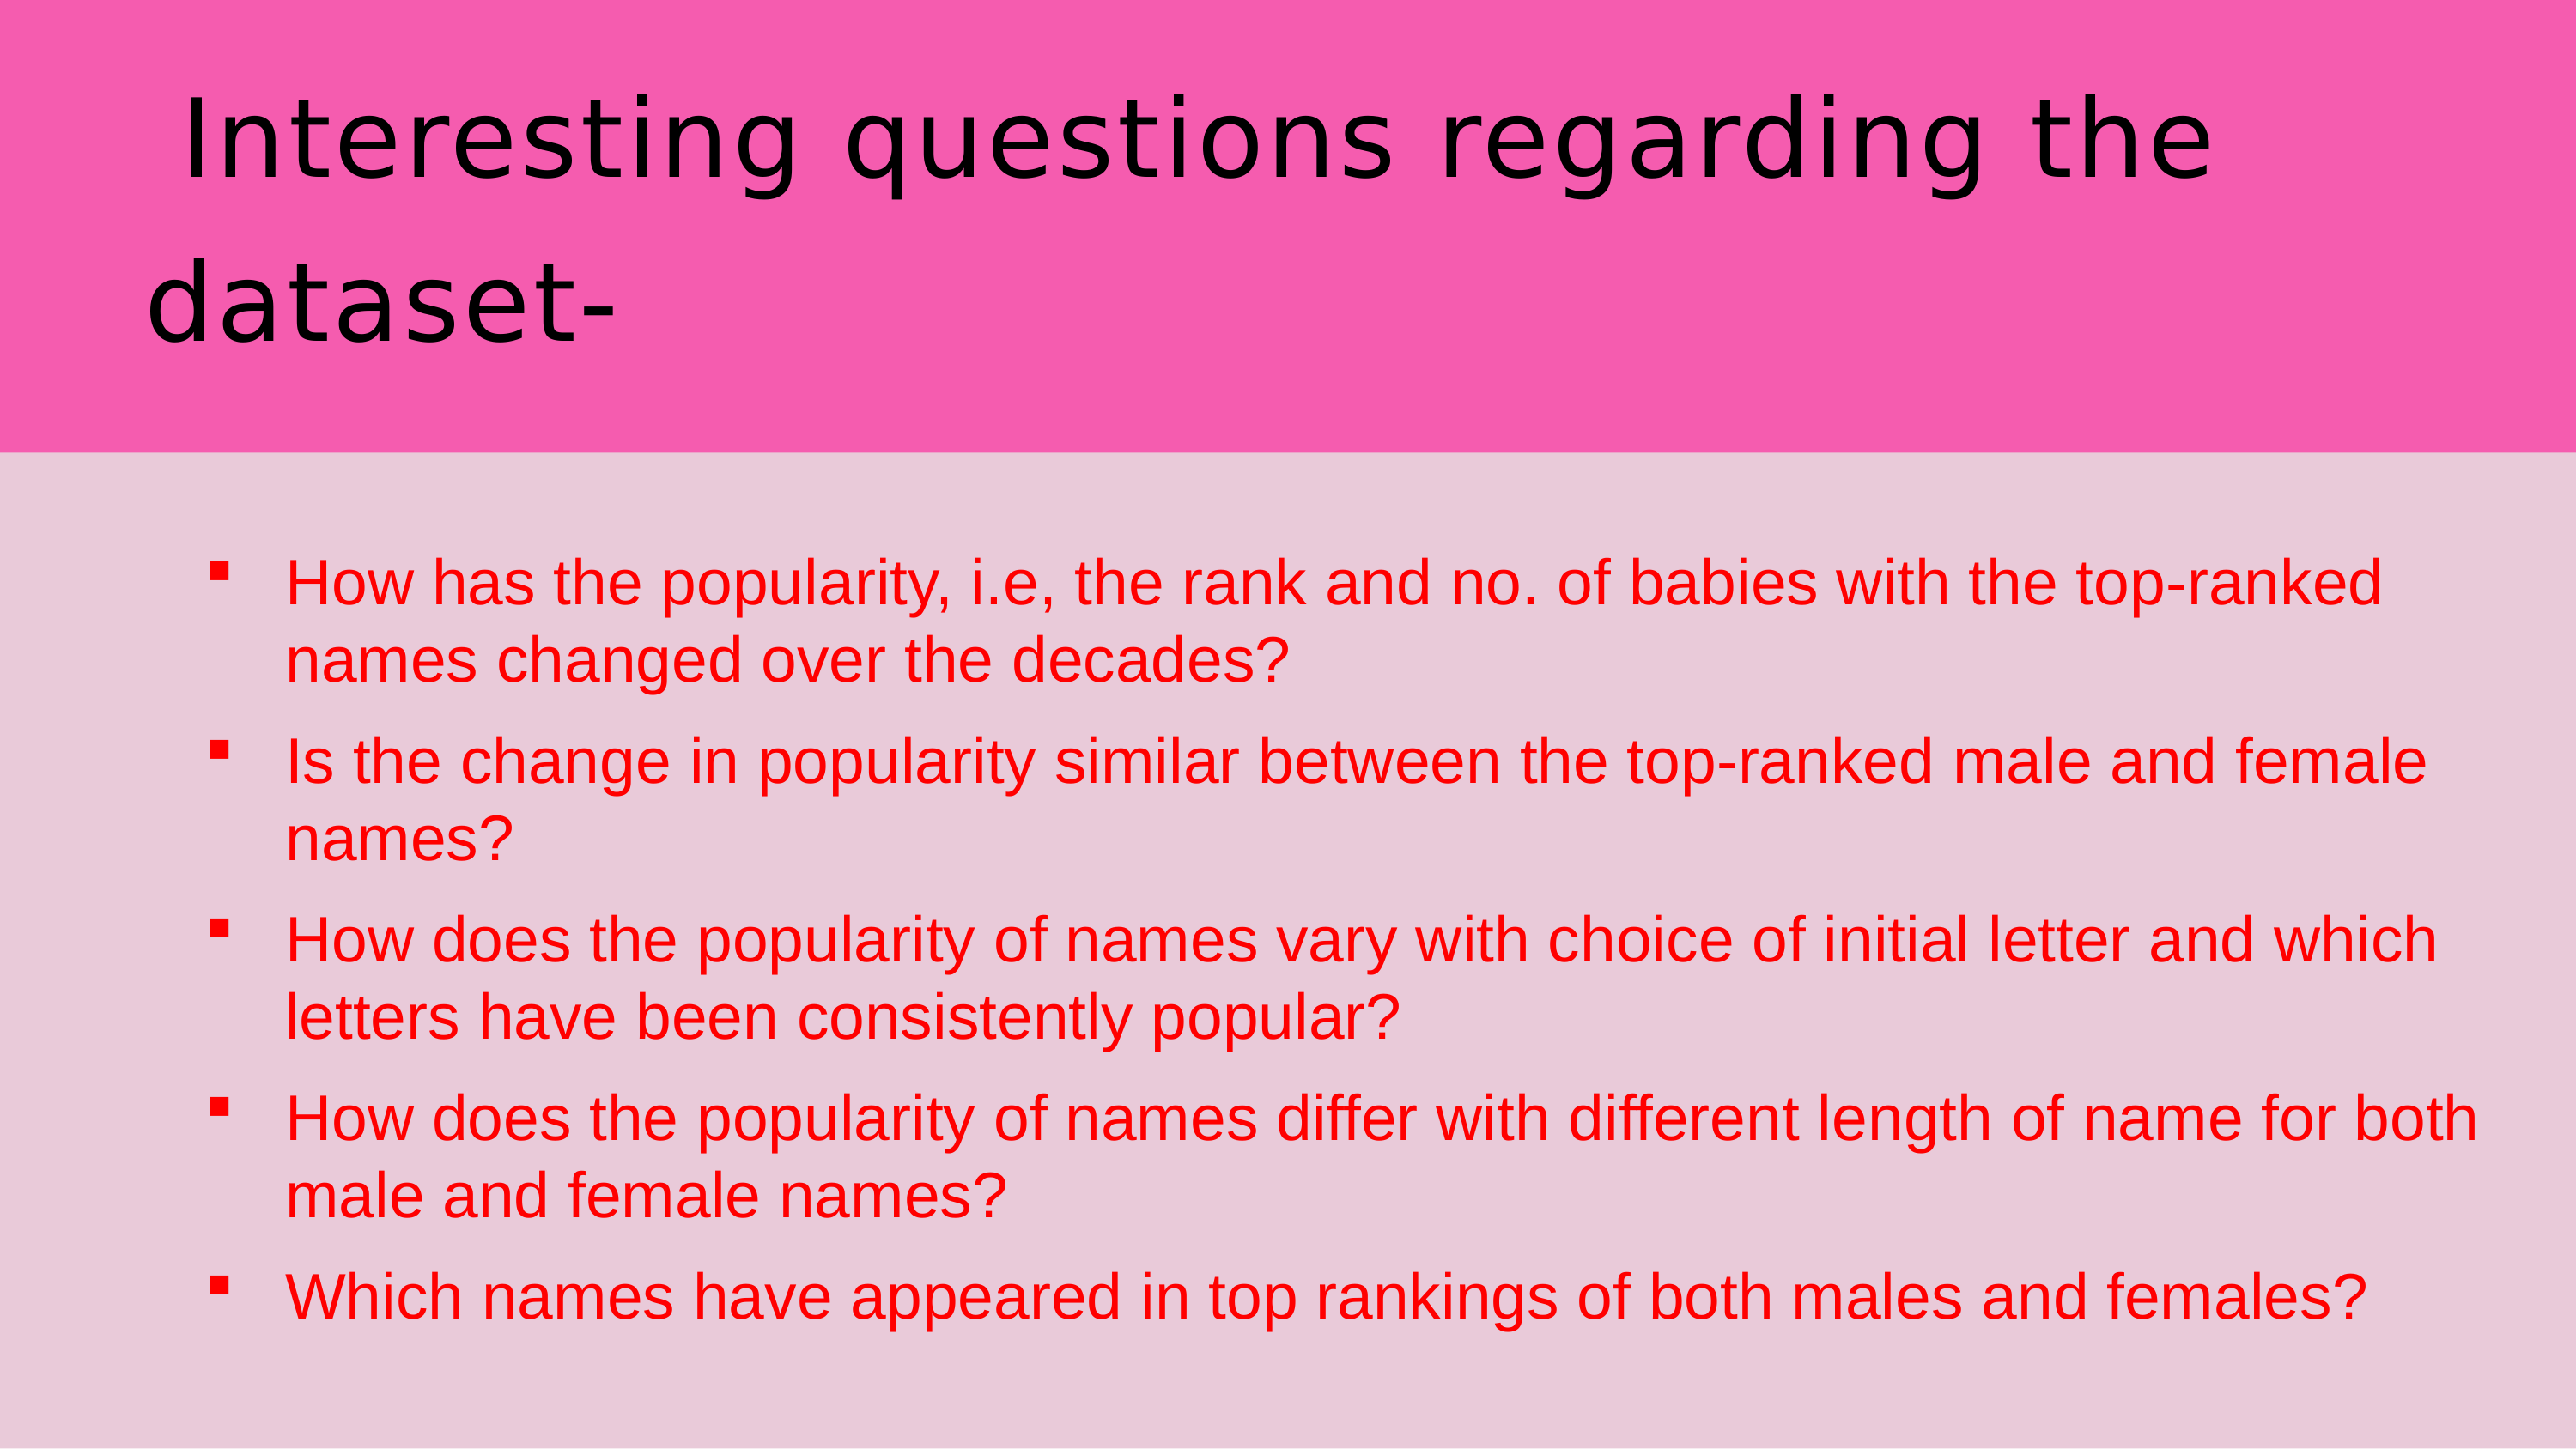

# Interesting questions regarding the   dataset-
How has the popularity, i.e, the rank and no. of babies with the top-ranked names changed over the decades?
Is the change in popularity similar between the top-ranked male and female names?
How does the popularity of names vary with choice of initial letter and which letters have been consistently popular?
How does the popularity of names differ with different length of name for both male and female names?
Which names have appeared in top rankings of both males and females?